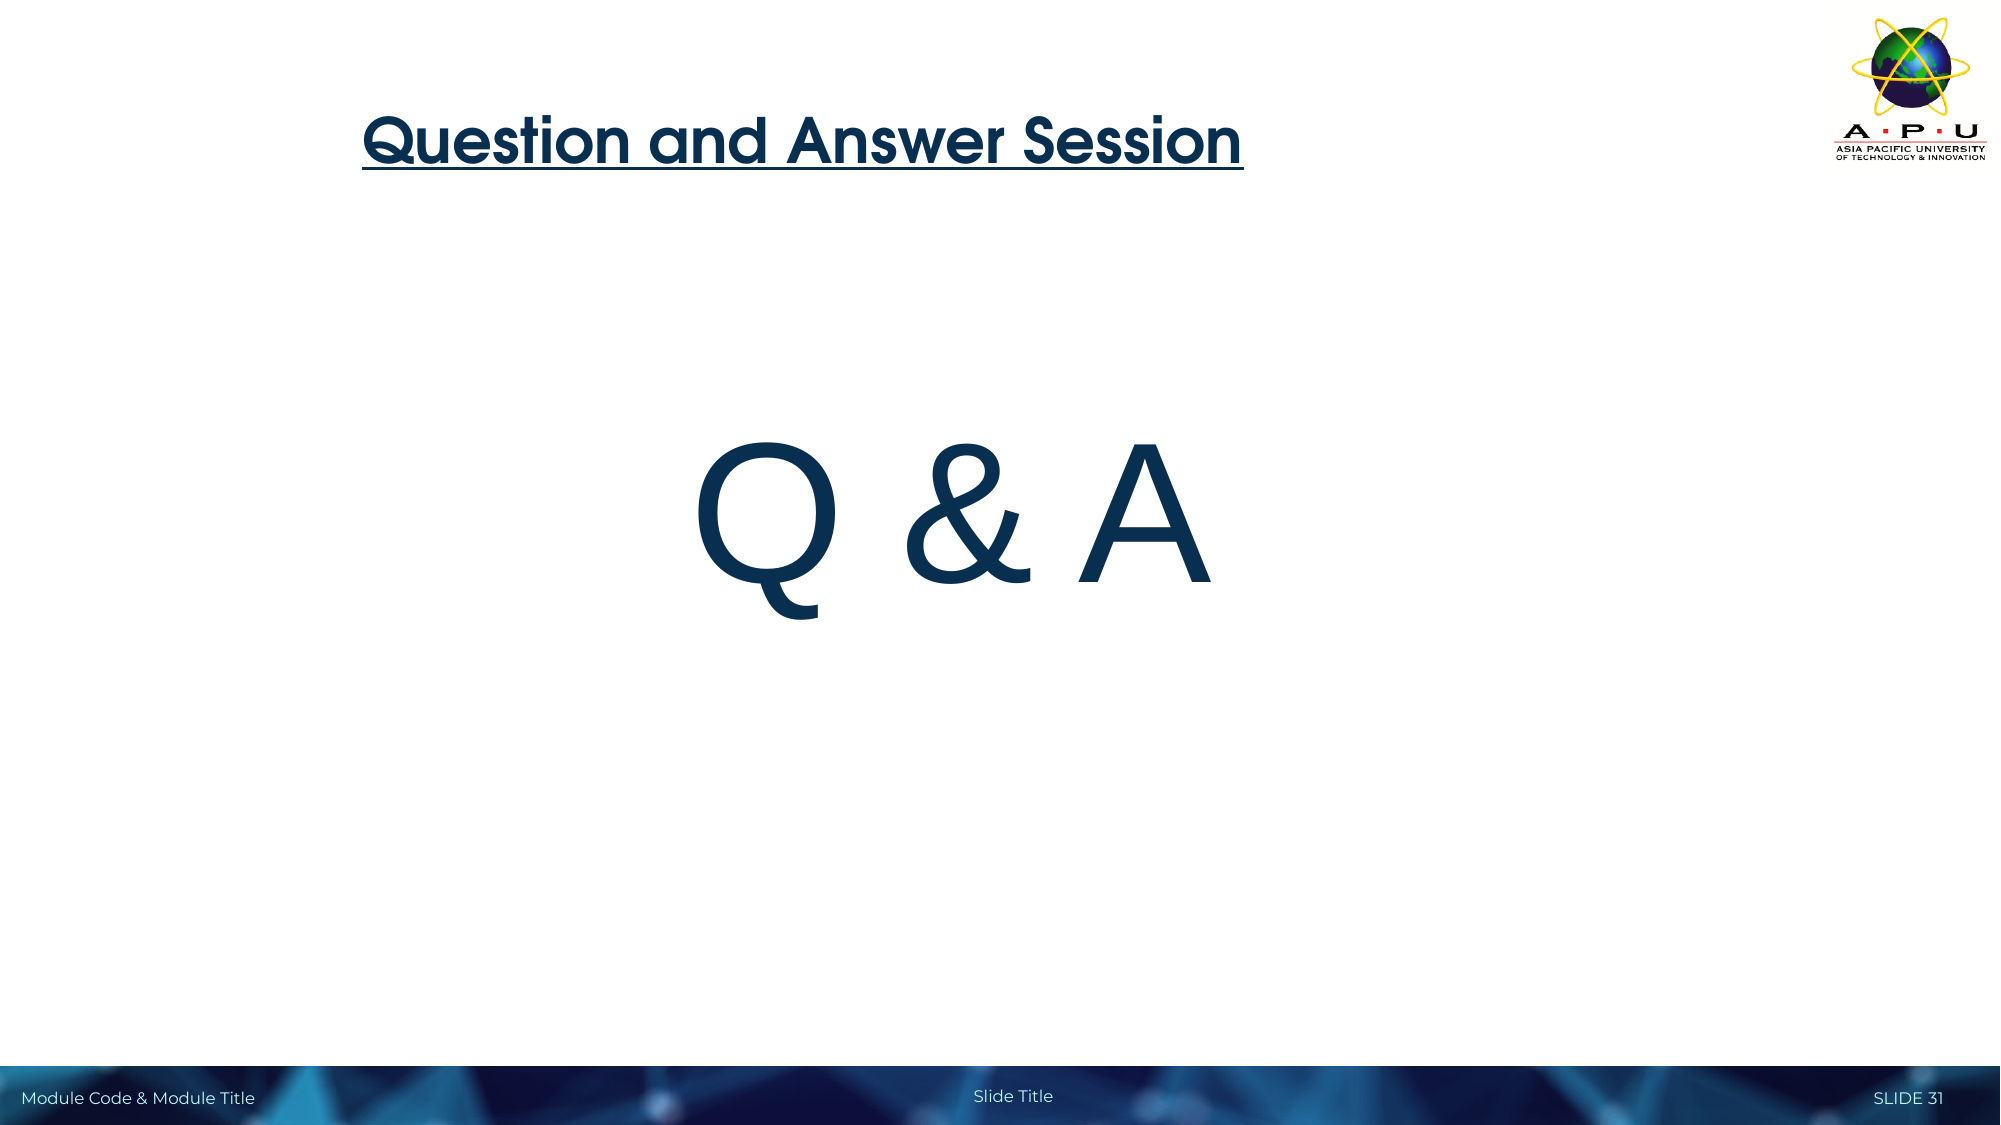

# Question and Answer Session
Q & A